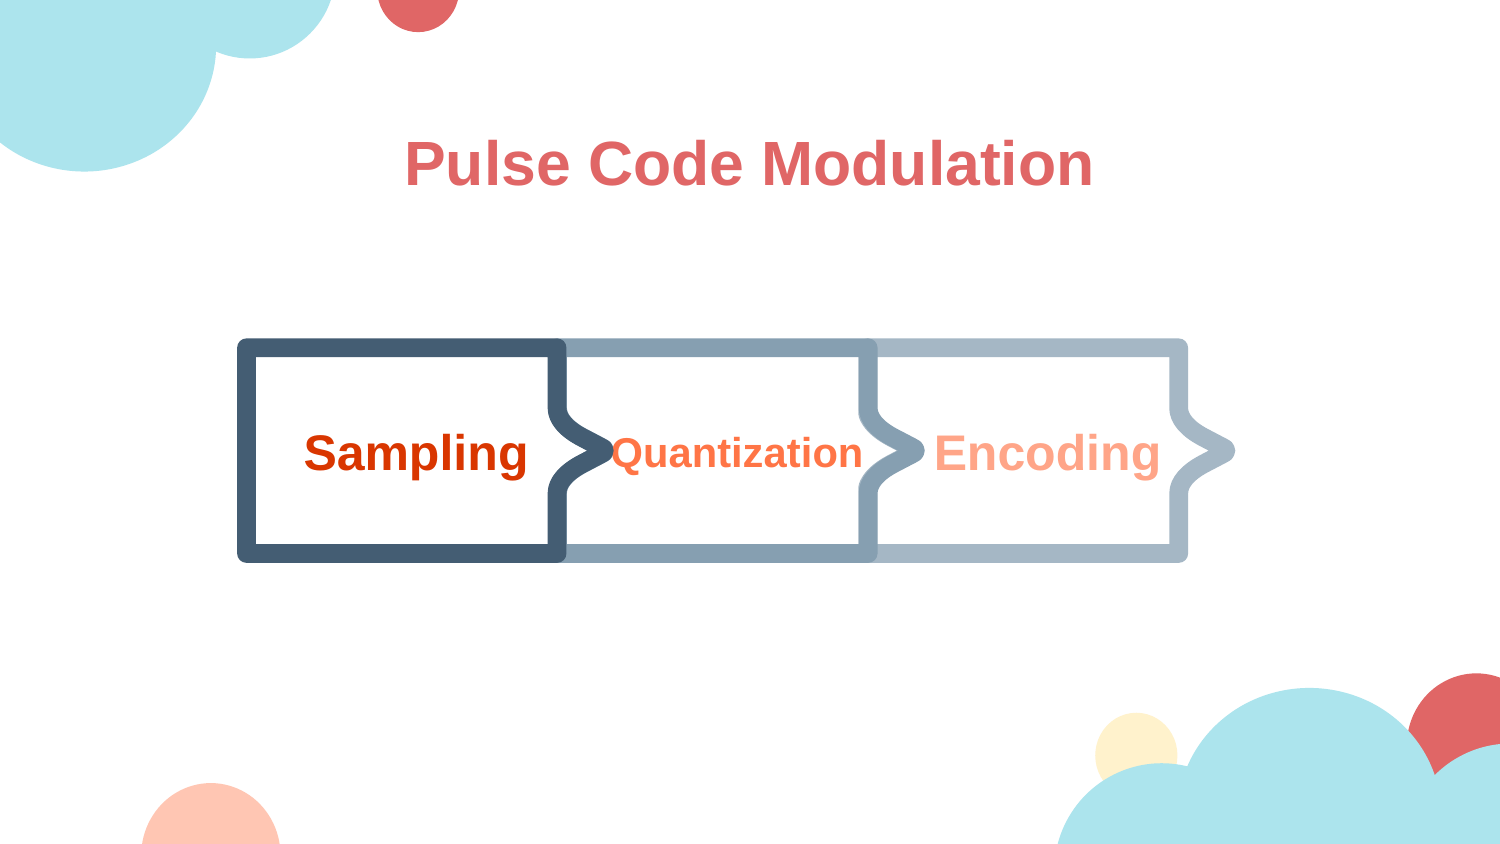

# Pulse Code Modulation
   Sampling
Quantization
Encoding